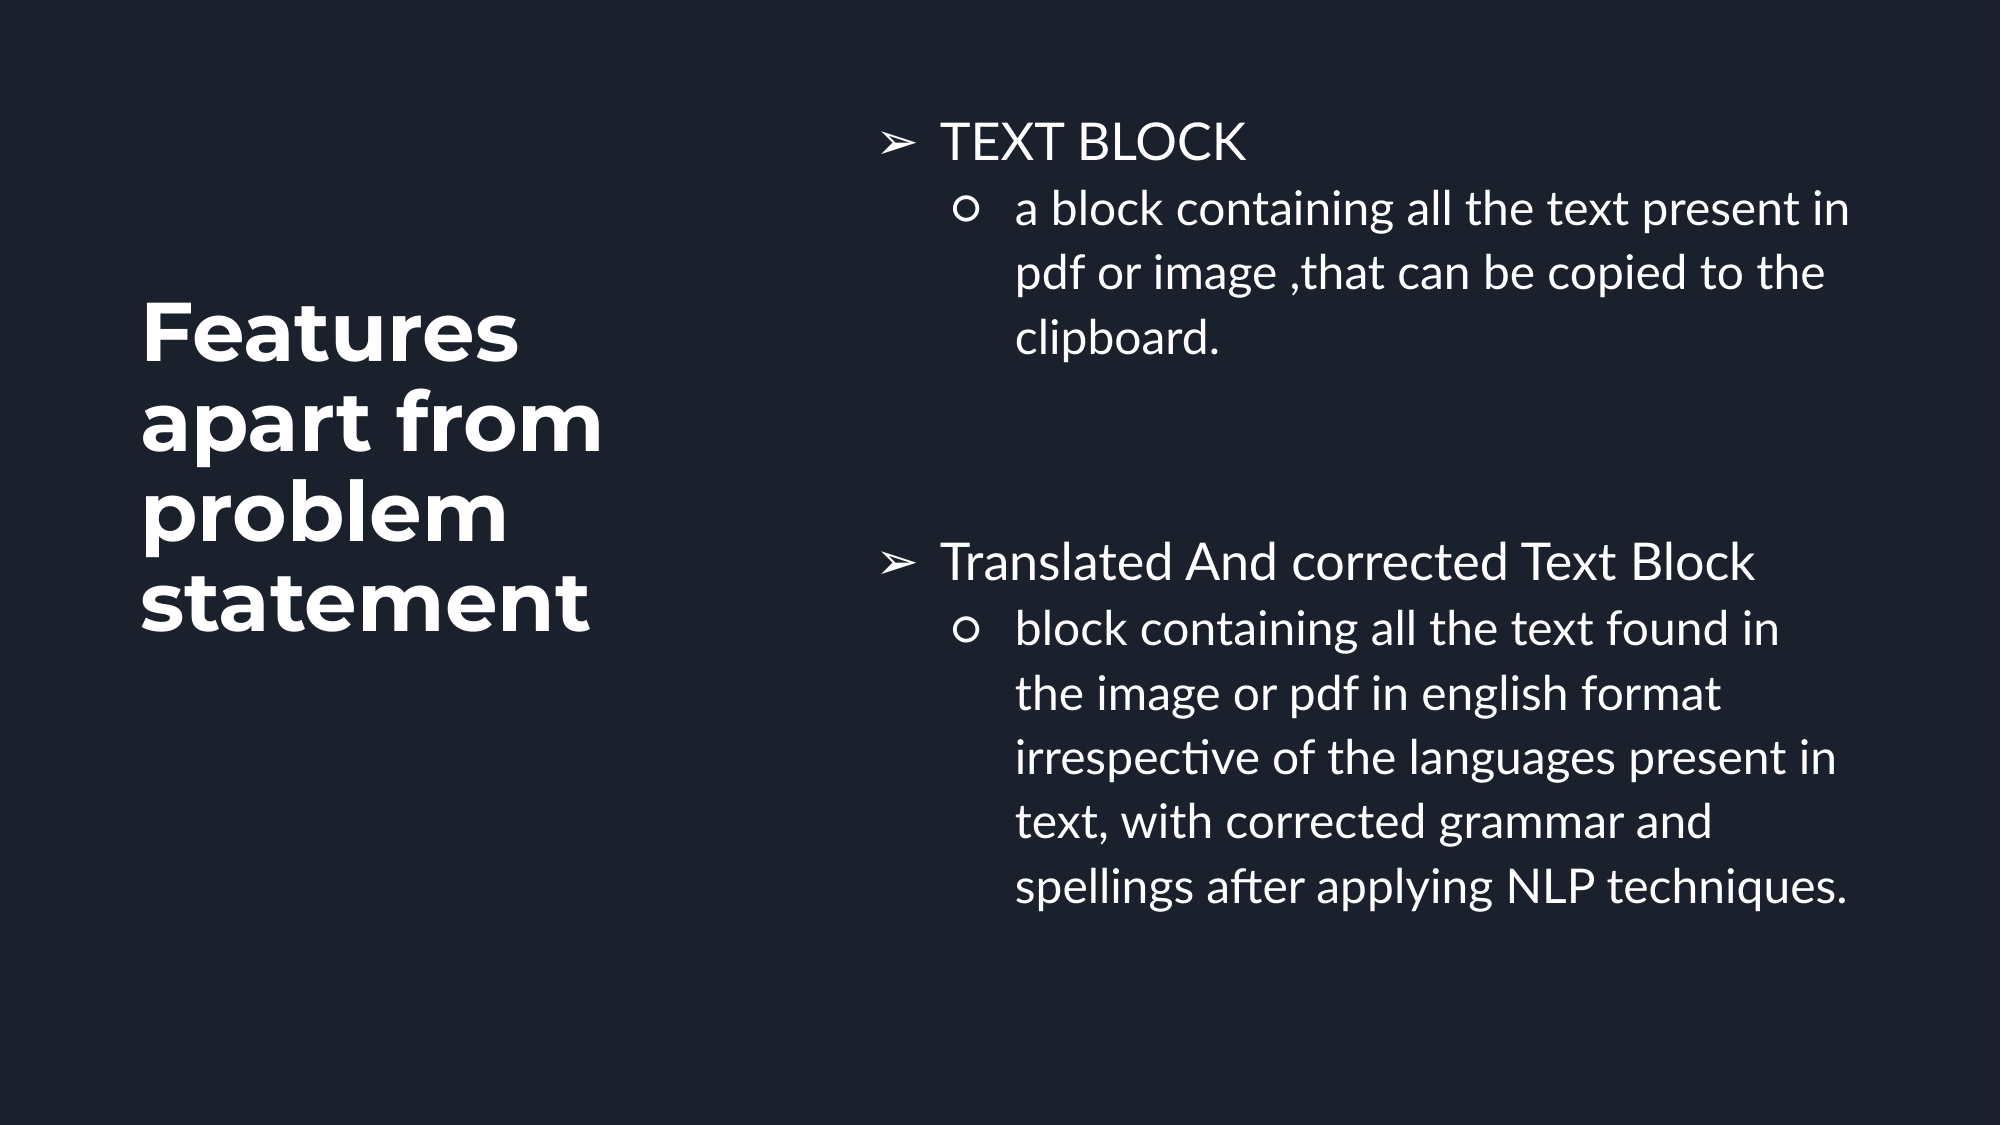

# Features apart from problem statement
TEXT BLOCK
a block containing all the text present in pdf or image ,that can be copied to the clipboard.

Translated And corrected Text Block
block containing all the text found in the image or pdf in english format irrespective of the languages present in text, with corrected grammar and spellings after applying NLP techniques.